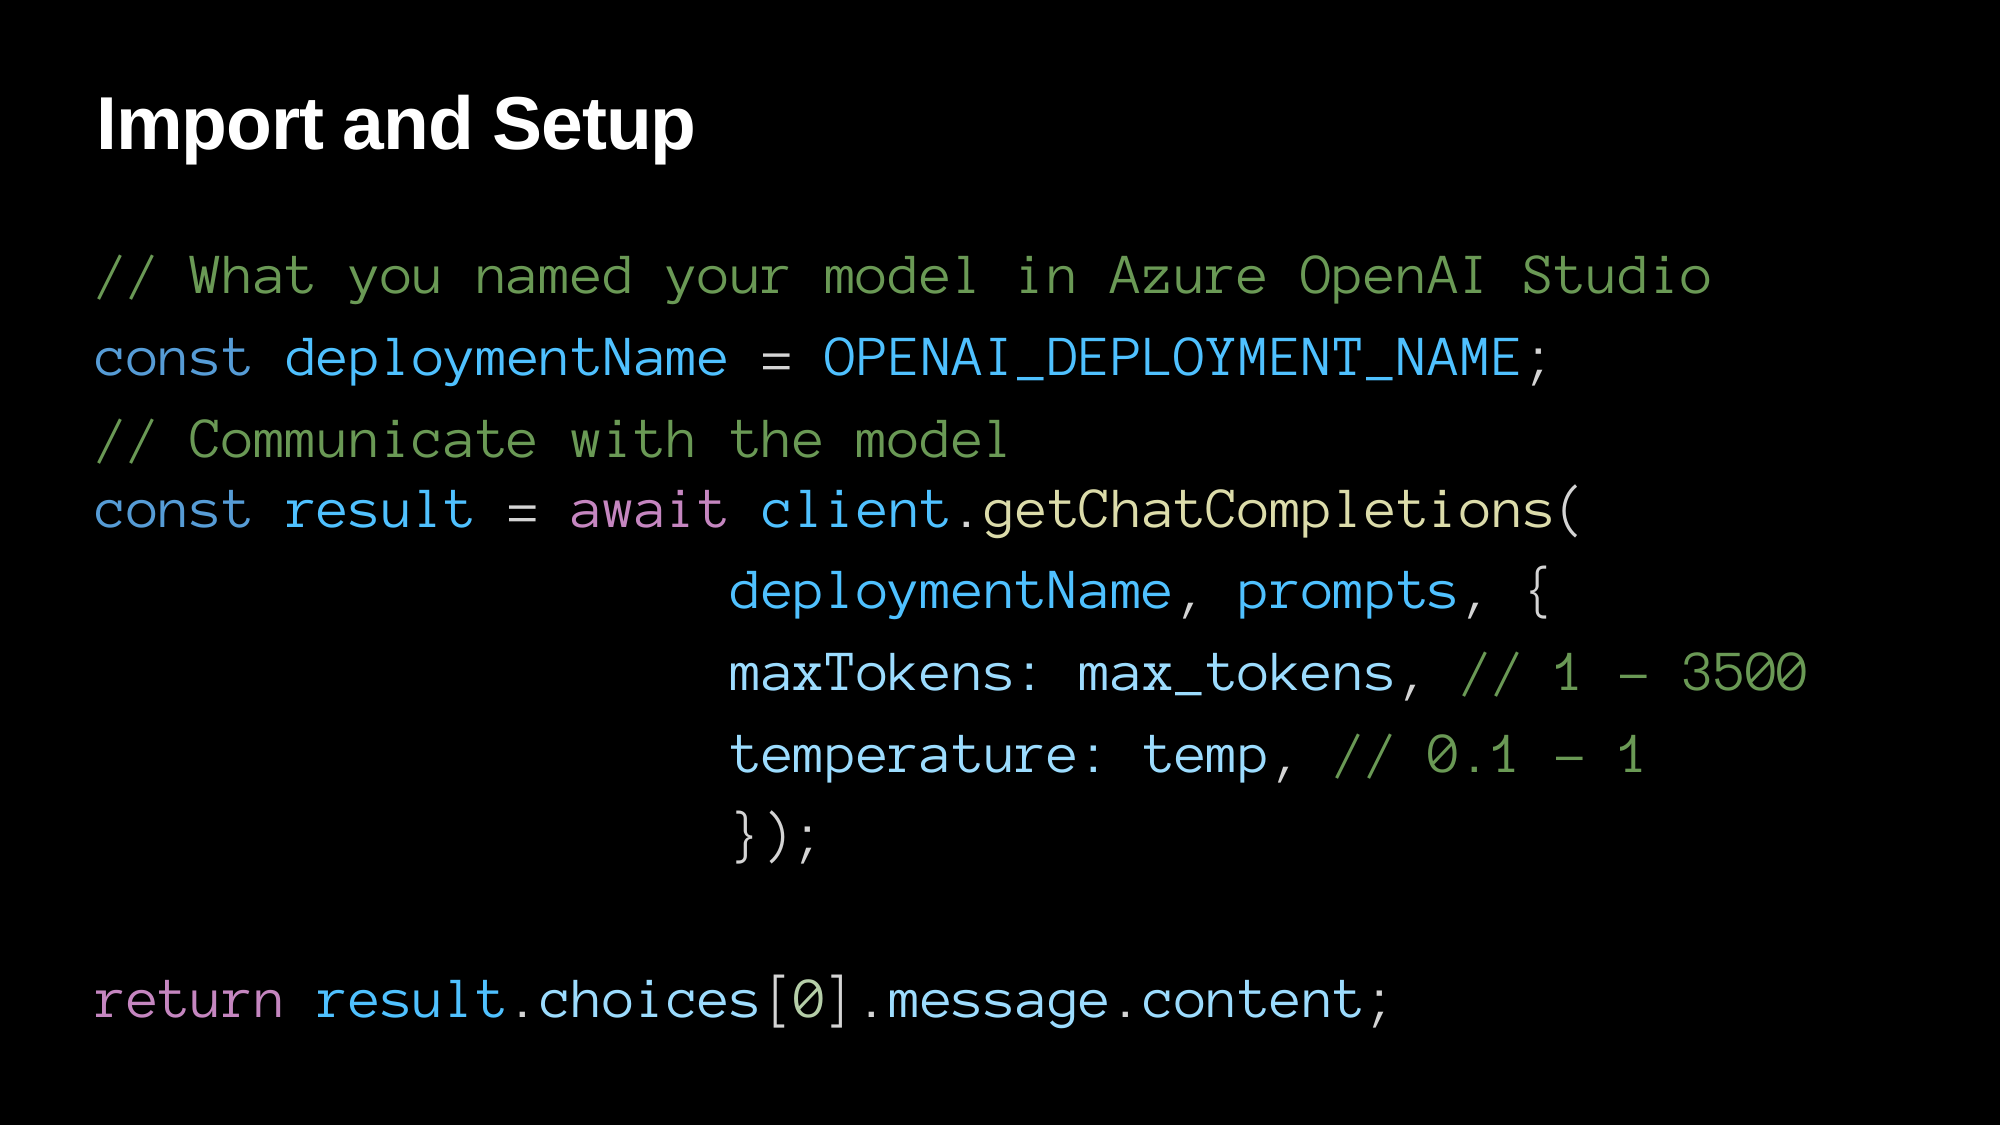

# Import and Setup
// What you named your model in Azure OpenAI Studio
const deploymentName = OPENAI_DEPLOYMENT_NAME;
// Communicate with the model
const result = await client.getChatCompletions(
                    deploymentName, prompts, {
                    maxTokens: max_tokens, // 1 - 3500
                    temperature: temp, // 0.1 - 1
                    });

return result.choices[0].message.content;